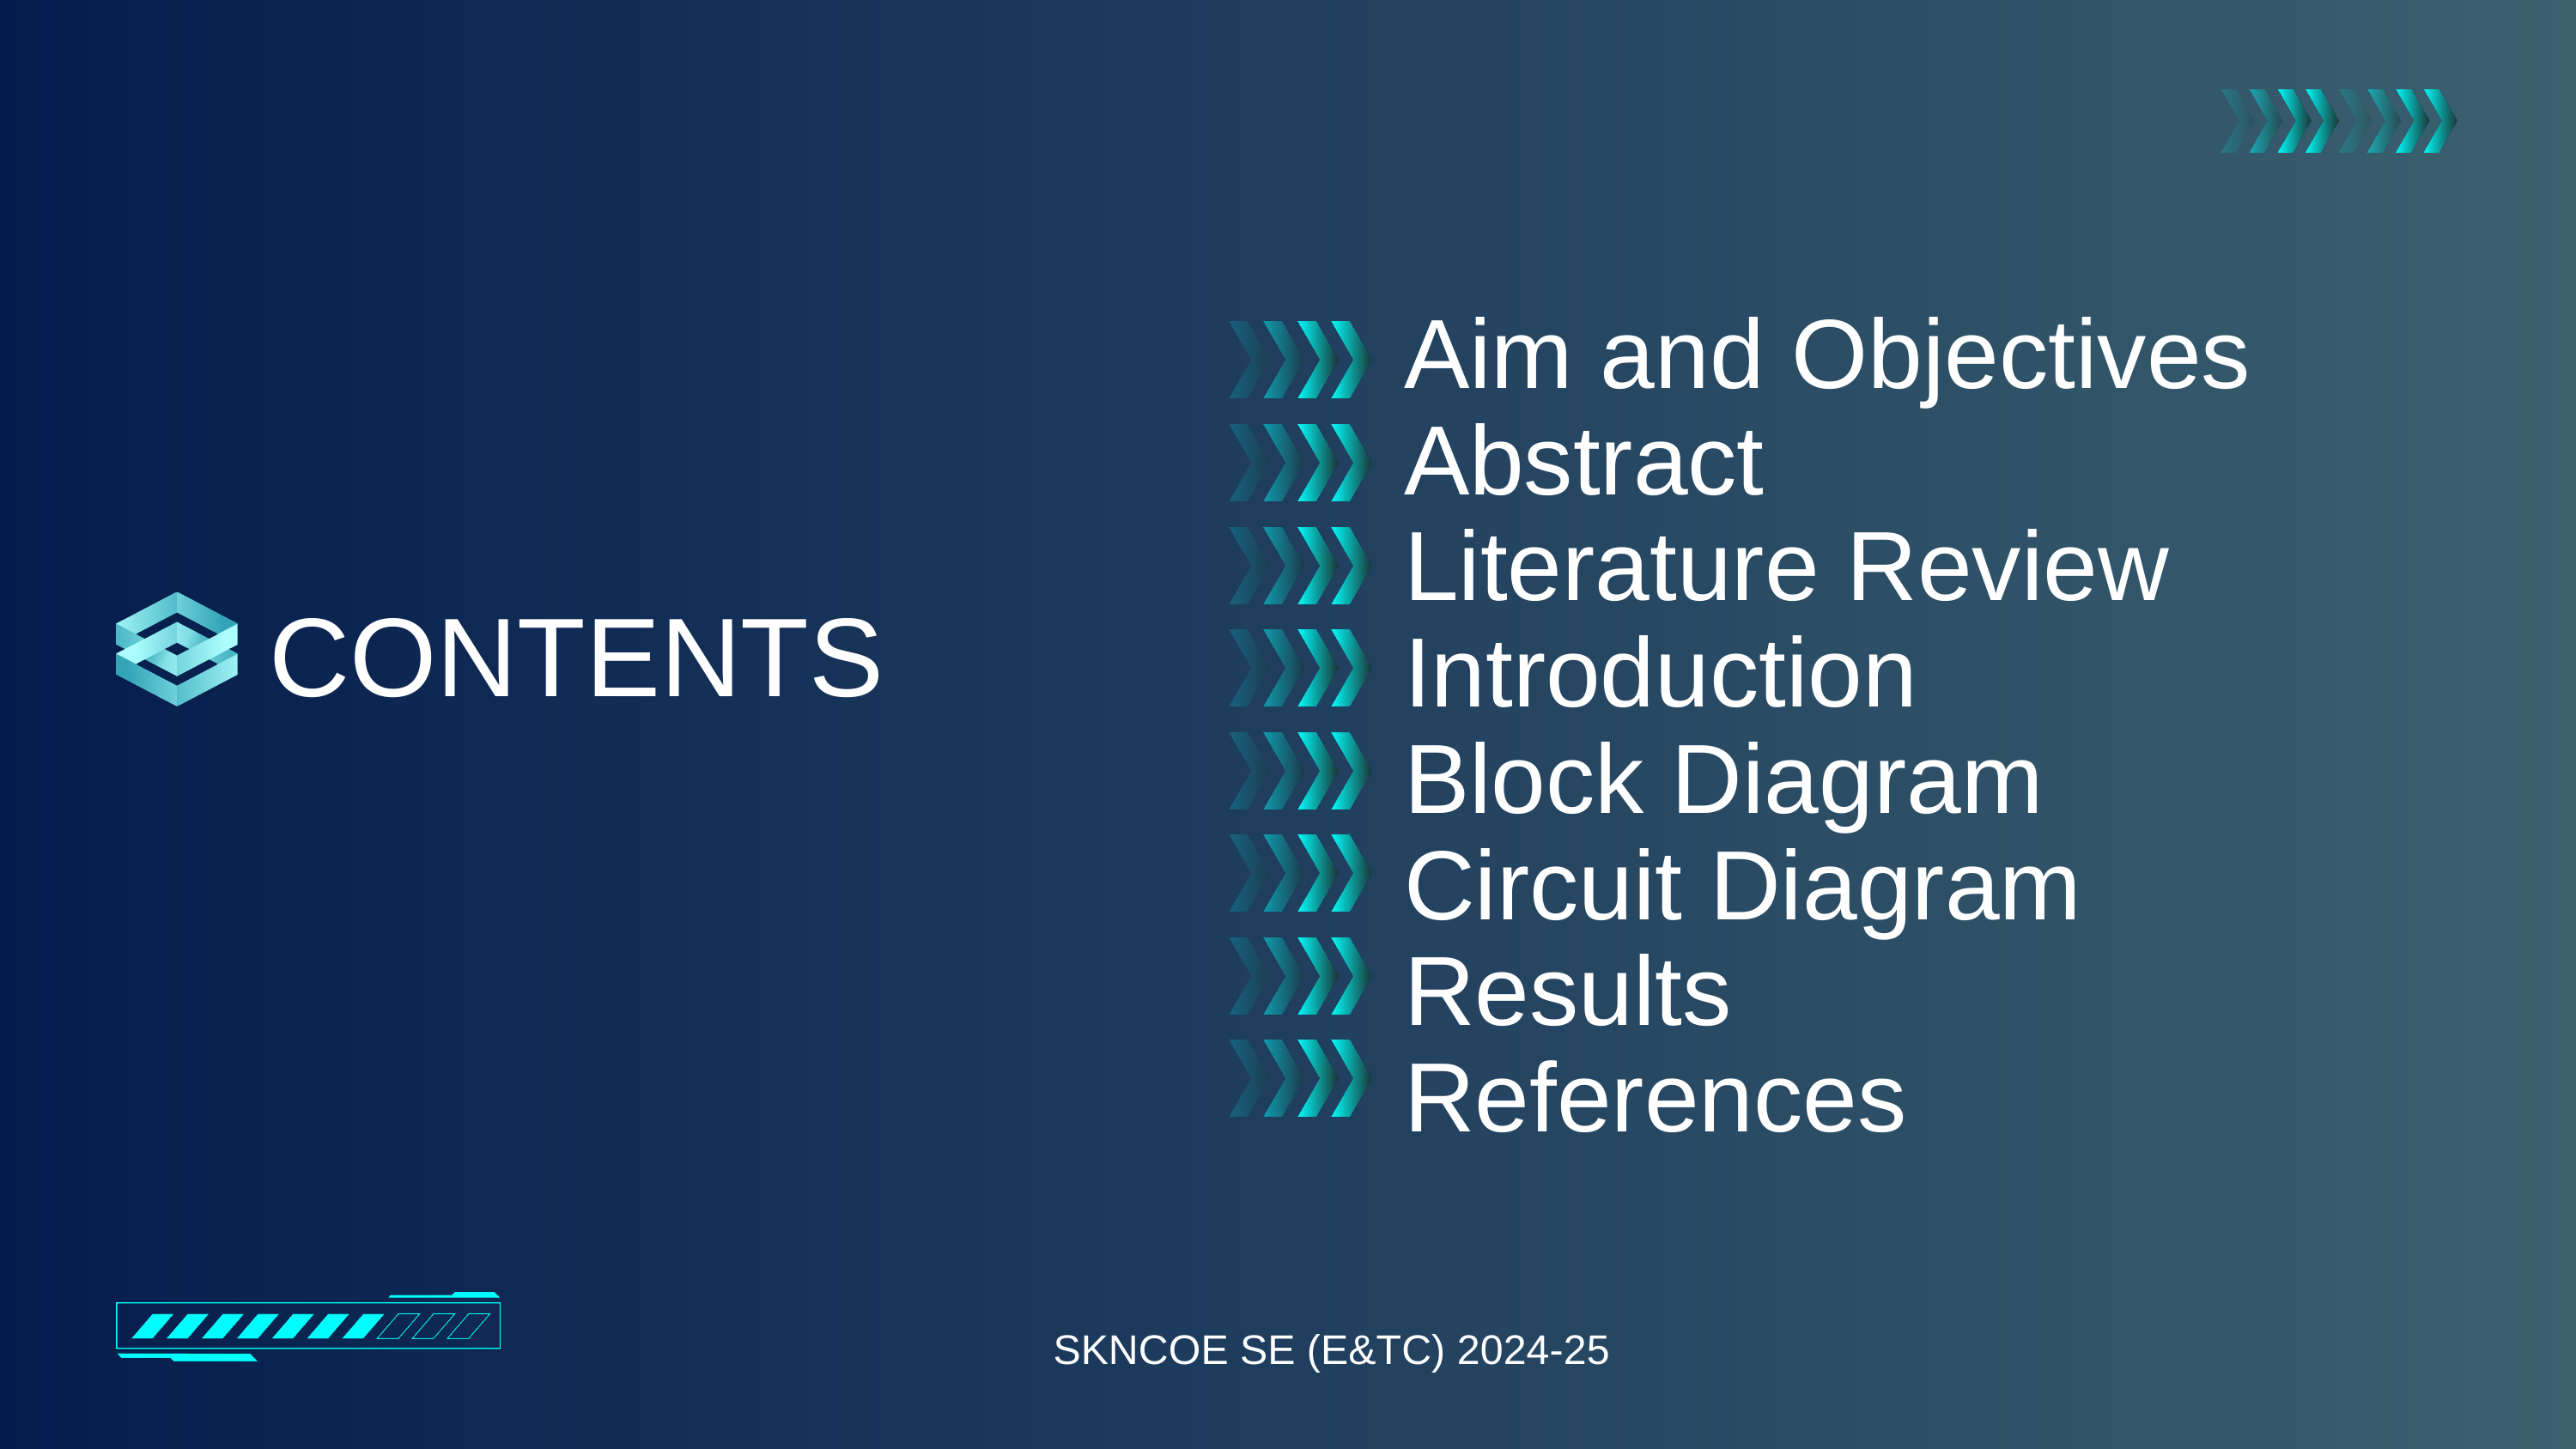

Aim and Objectives
Abstract
Literature Review
Introduction
Block Diagram
Circuit Diagram
Results
References

CONTENTS

SKNCOE SE (E&TC) 2024-25